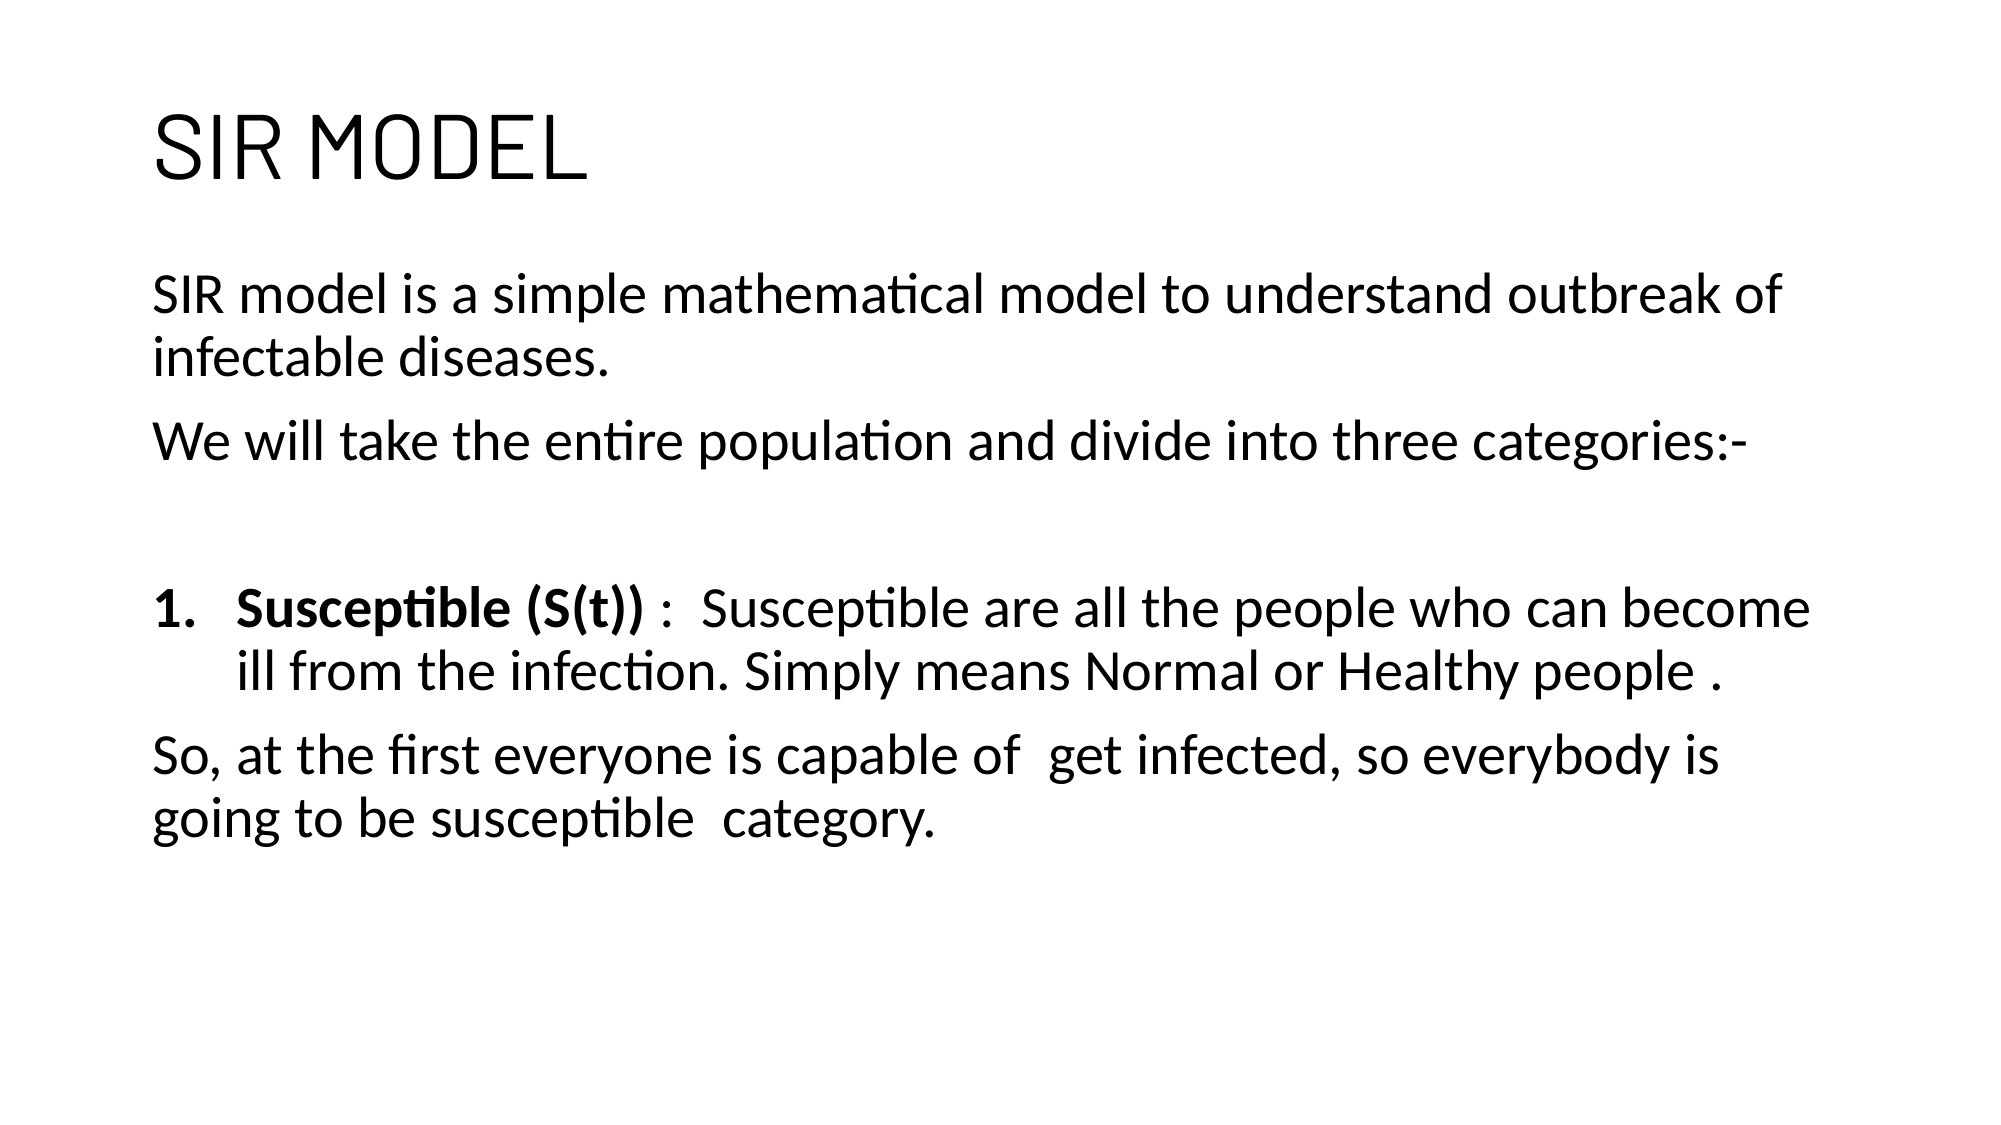

# SIR MODEL
SIR model is a simple mathematical model to understand outbreak of infectable diseases.
We will take the entire population and divide into three categories:-

Susceptible (S(t)) :  Susceptible are all the people who can become ill from the infection. Simply means Normal or Healthy people .
So, at the first everyone is capable of  get infected, so everybody is going to be susceptible  category.